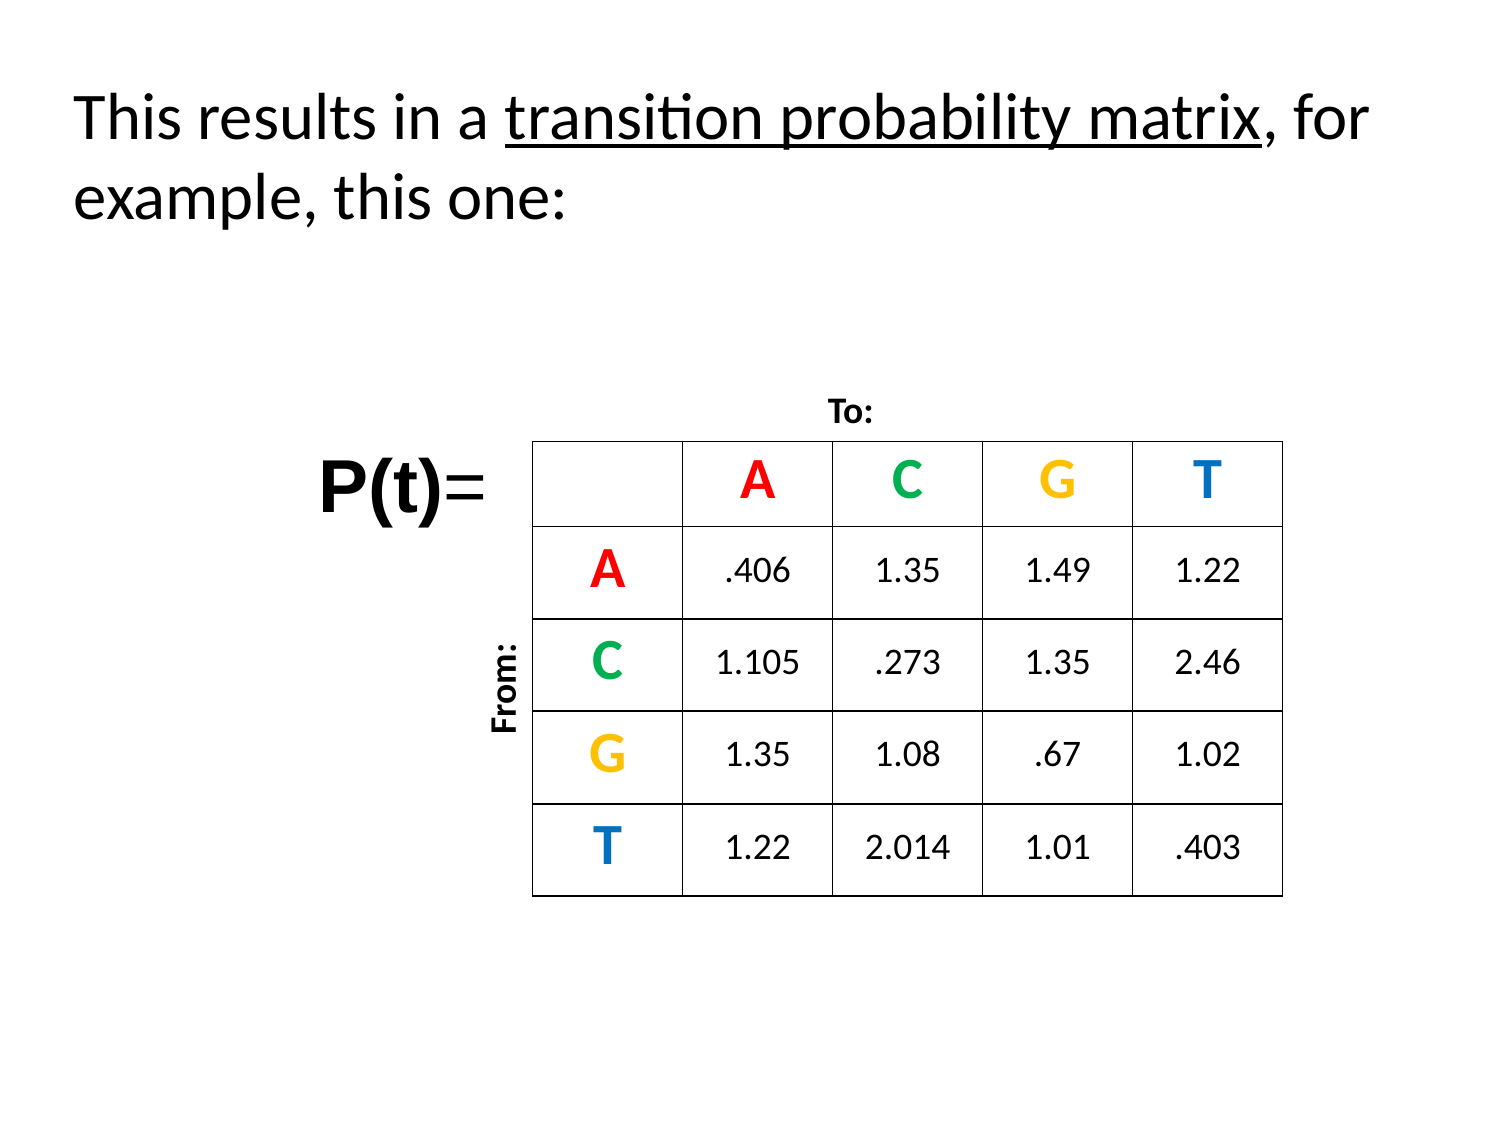

This results in a transition probability matrix, for example, this one:
To:
P(t)=
|  | A | C | G | T |
| --- | --- | --- | --- | --- |
| A | .406 | 1.35 | 1.49 | 1.22 |
| C | 1.105 | .273 | 1.35 | 2.46 |
| G | 1.35 | 1.08 | .67 | 1.02 |
| T | 1.22 | 2.014 | 1.01 | .403 |
From: